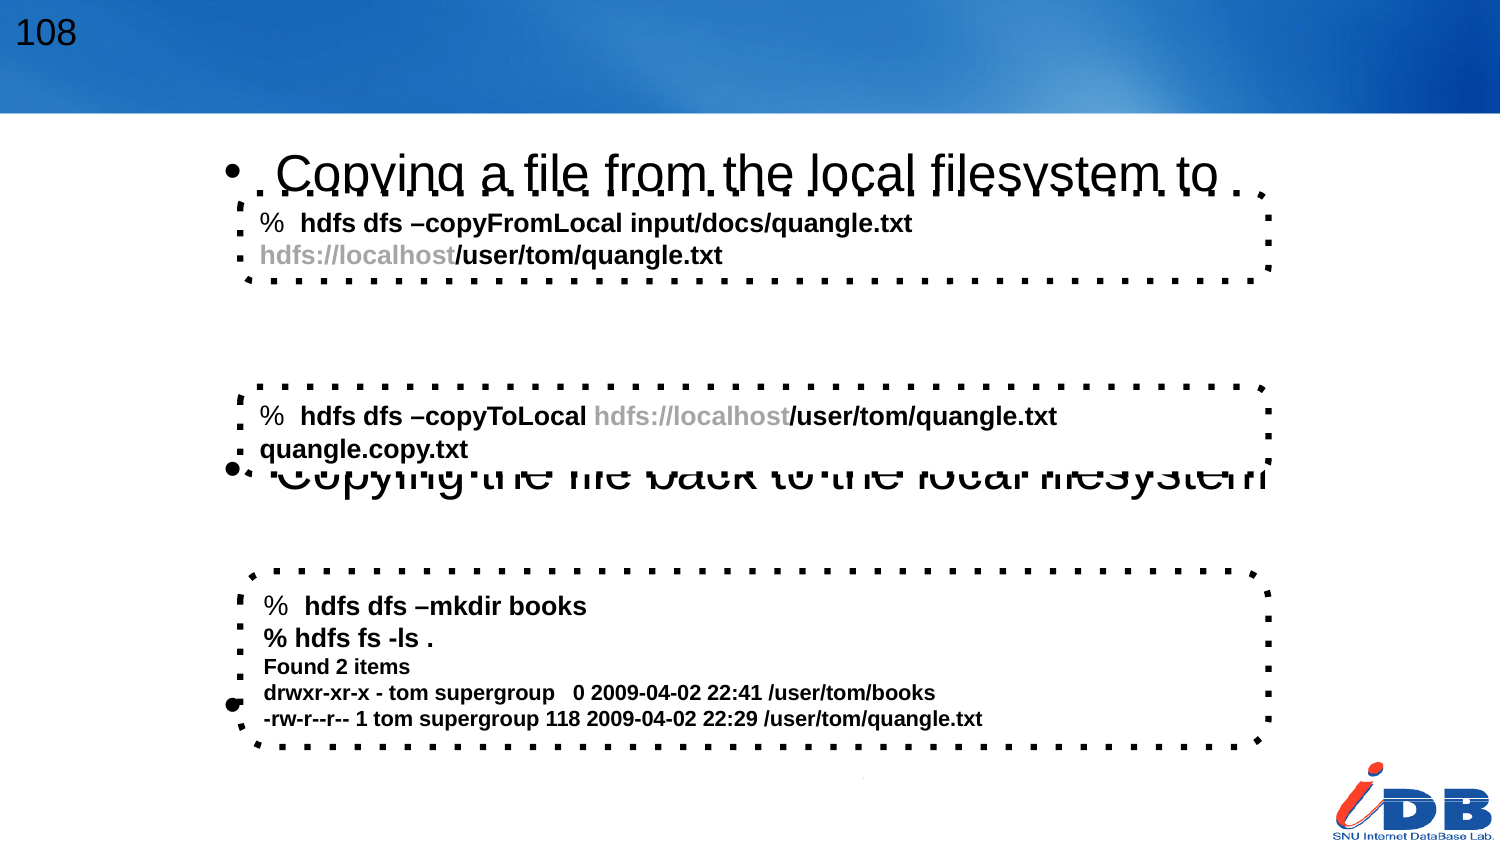

# Basic Filesystem Operations
108
Copying a file from the local filesystem to HDFS

Copying the file back to the local filesystem

Creating a directory
%  hdfs dfs –copyFromLocal input/docs/quangle.txt hdfs://localhost/user/tom/quangle.txt
%  hdfs dfs –copyToLocal hdfs://localhost/user/tom/quangle.txt
quangle.copy.txt
%  hdfs dfs –mkdir books
% hdfs fs -ls .
Found 2 items
drwxr-xr-x - tom supergroup   0 2009-04-02 22:41 /user/tom/books
-rw-r--r-- 1 tom supergroup 118 2009-04-02 22:29 /user/tom/quangle.txt